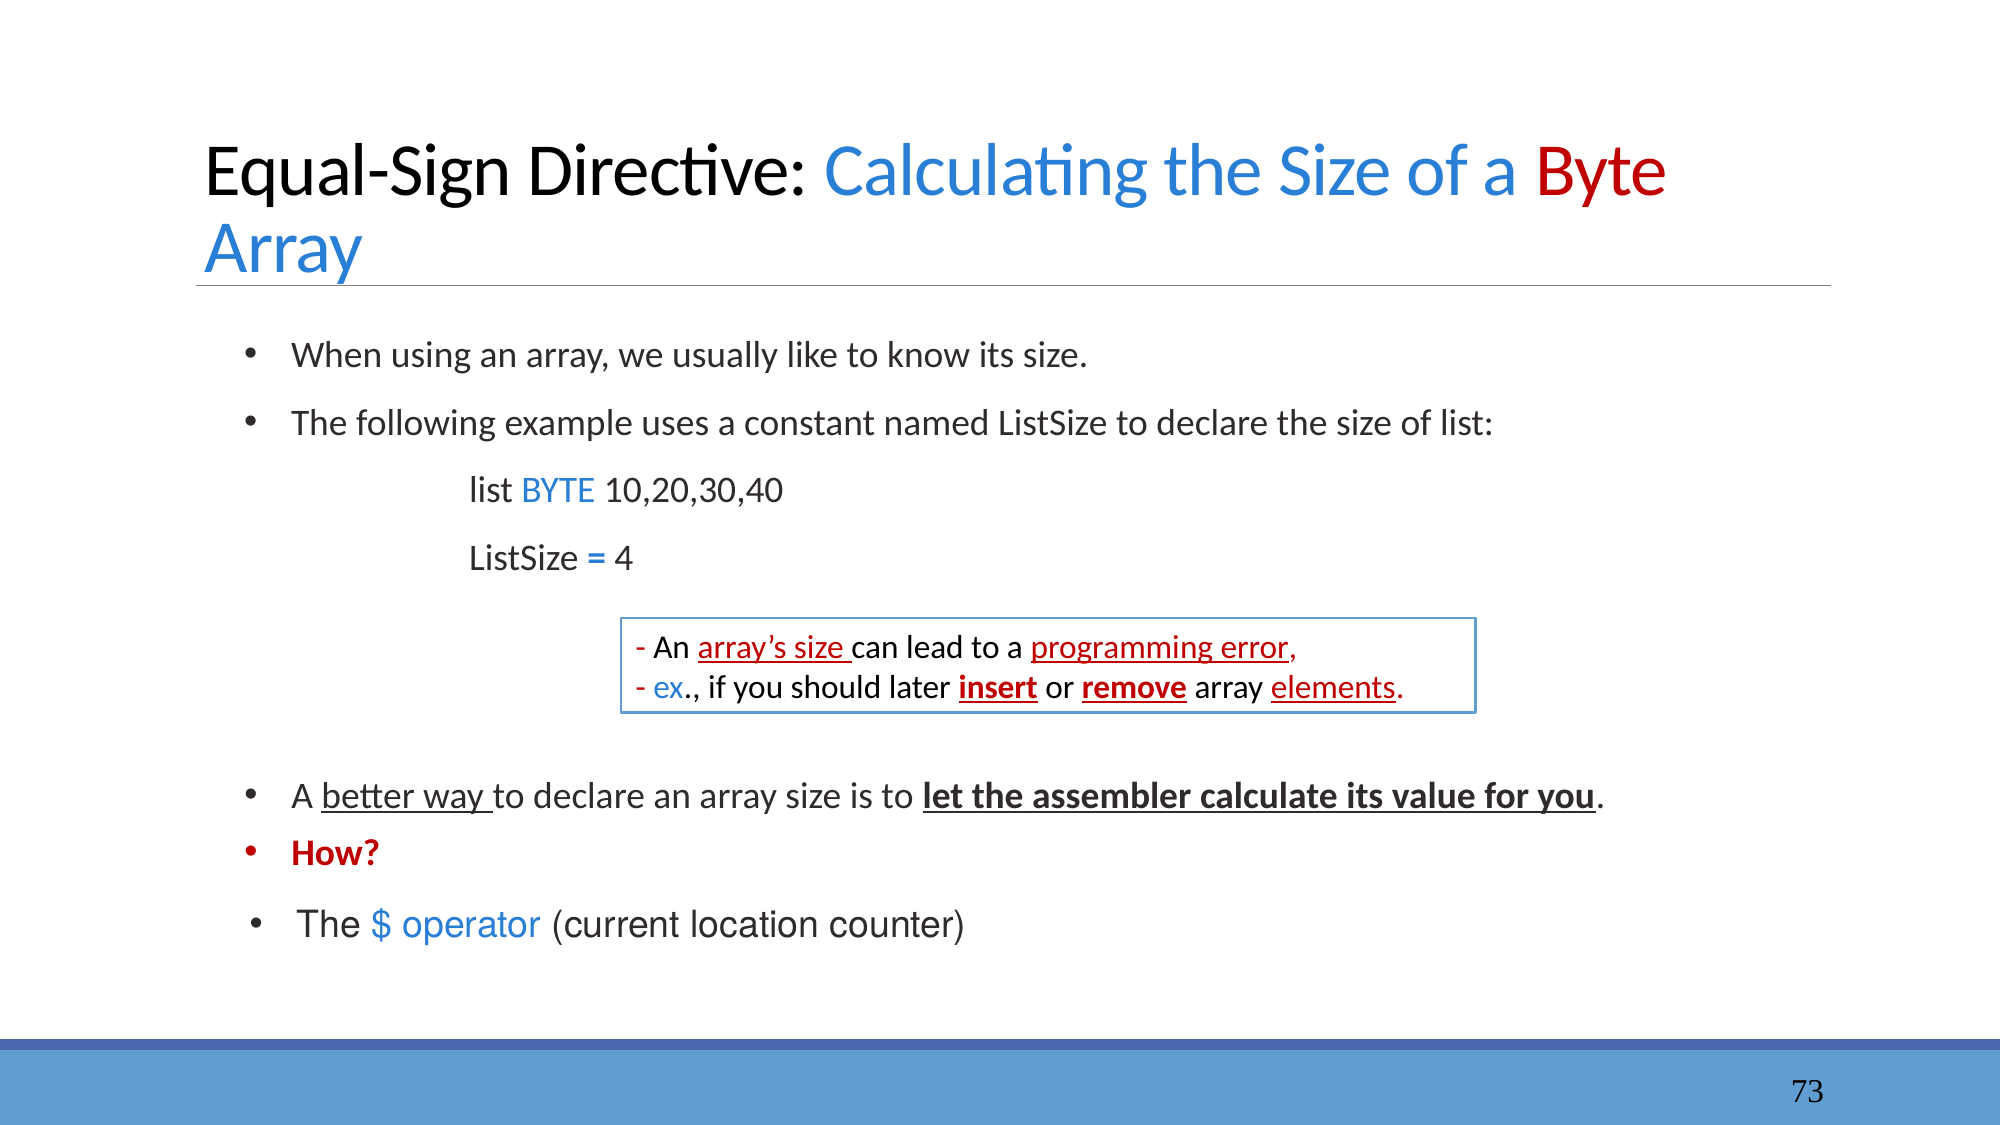

# Equal-Sign Directive: Calculating the Size of a Byte Array
When using an array, we usually like to know its size.
The following example uses a constant named ListSize to declare the size of list:
list BYTE 10,20,30,40
ListSize = 4
- An array’s size can lead to a programming error,
- ex., if you should later insert or remove array elements.
A better way to declare an array size is to let the assembler calculate its value for you.
How?
The $ operator (current location counter)
73